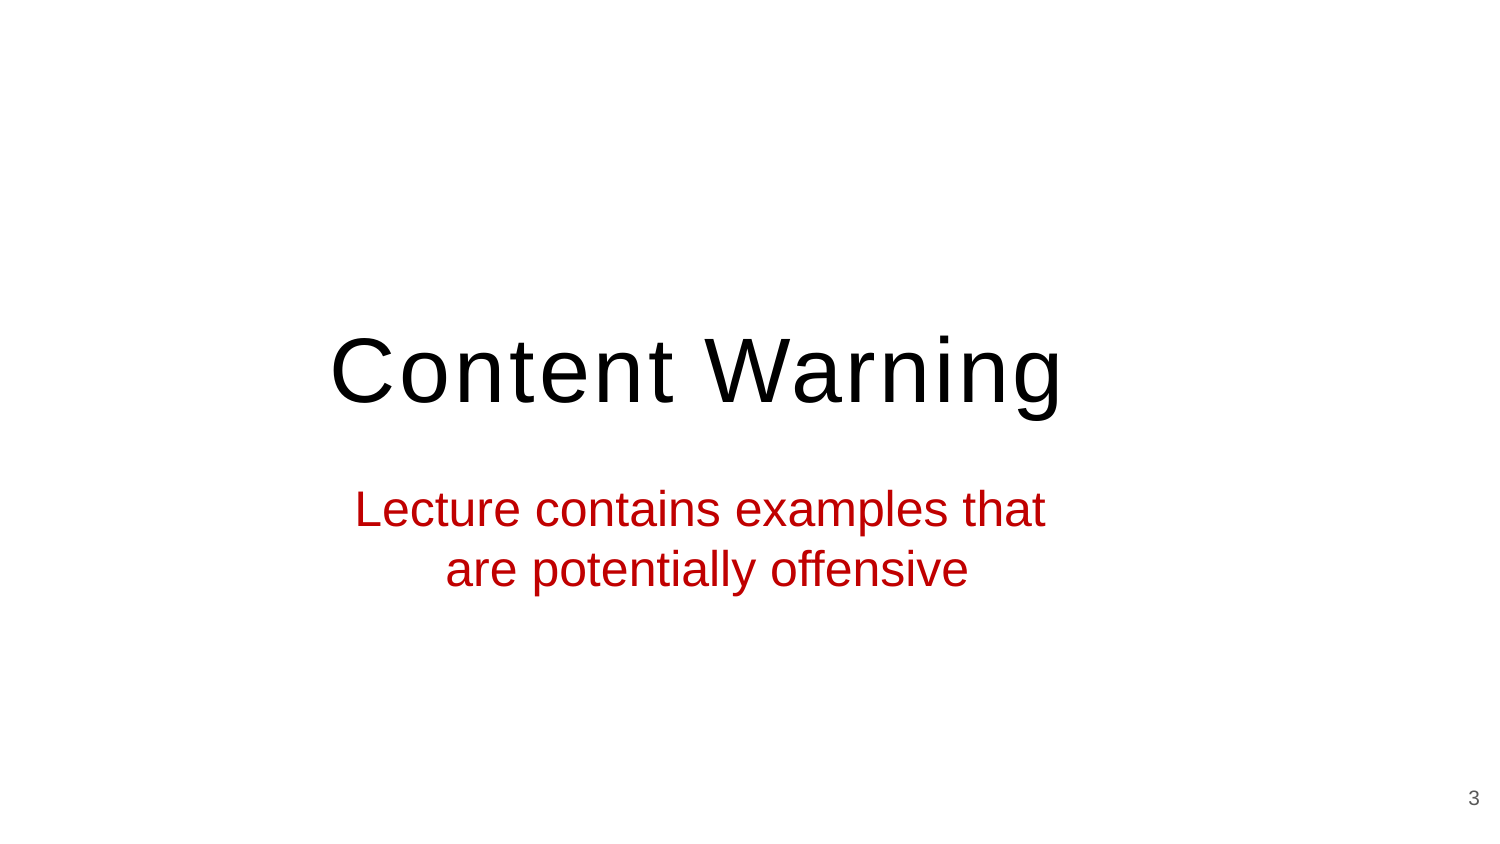

Content Warning
Lecture contains examples that
are potentially offensive
3